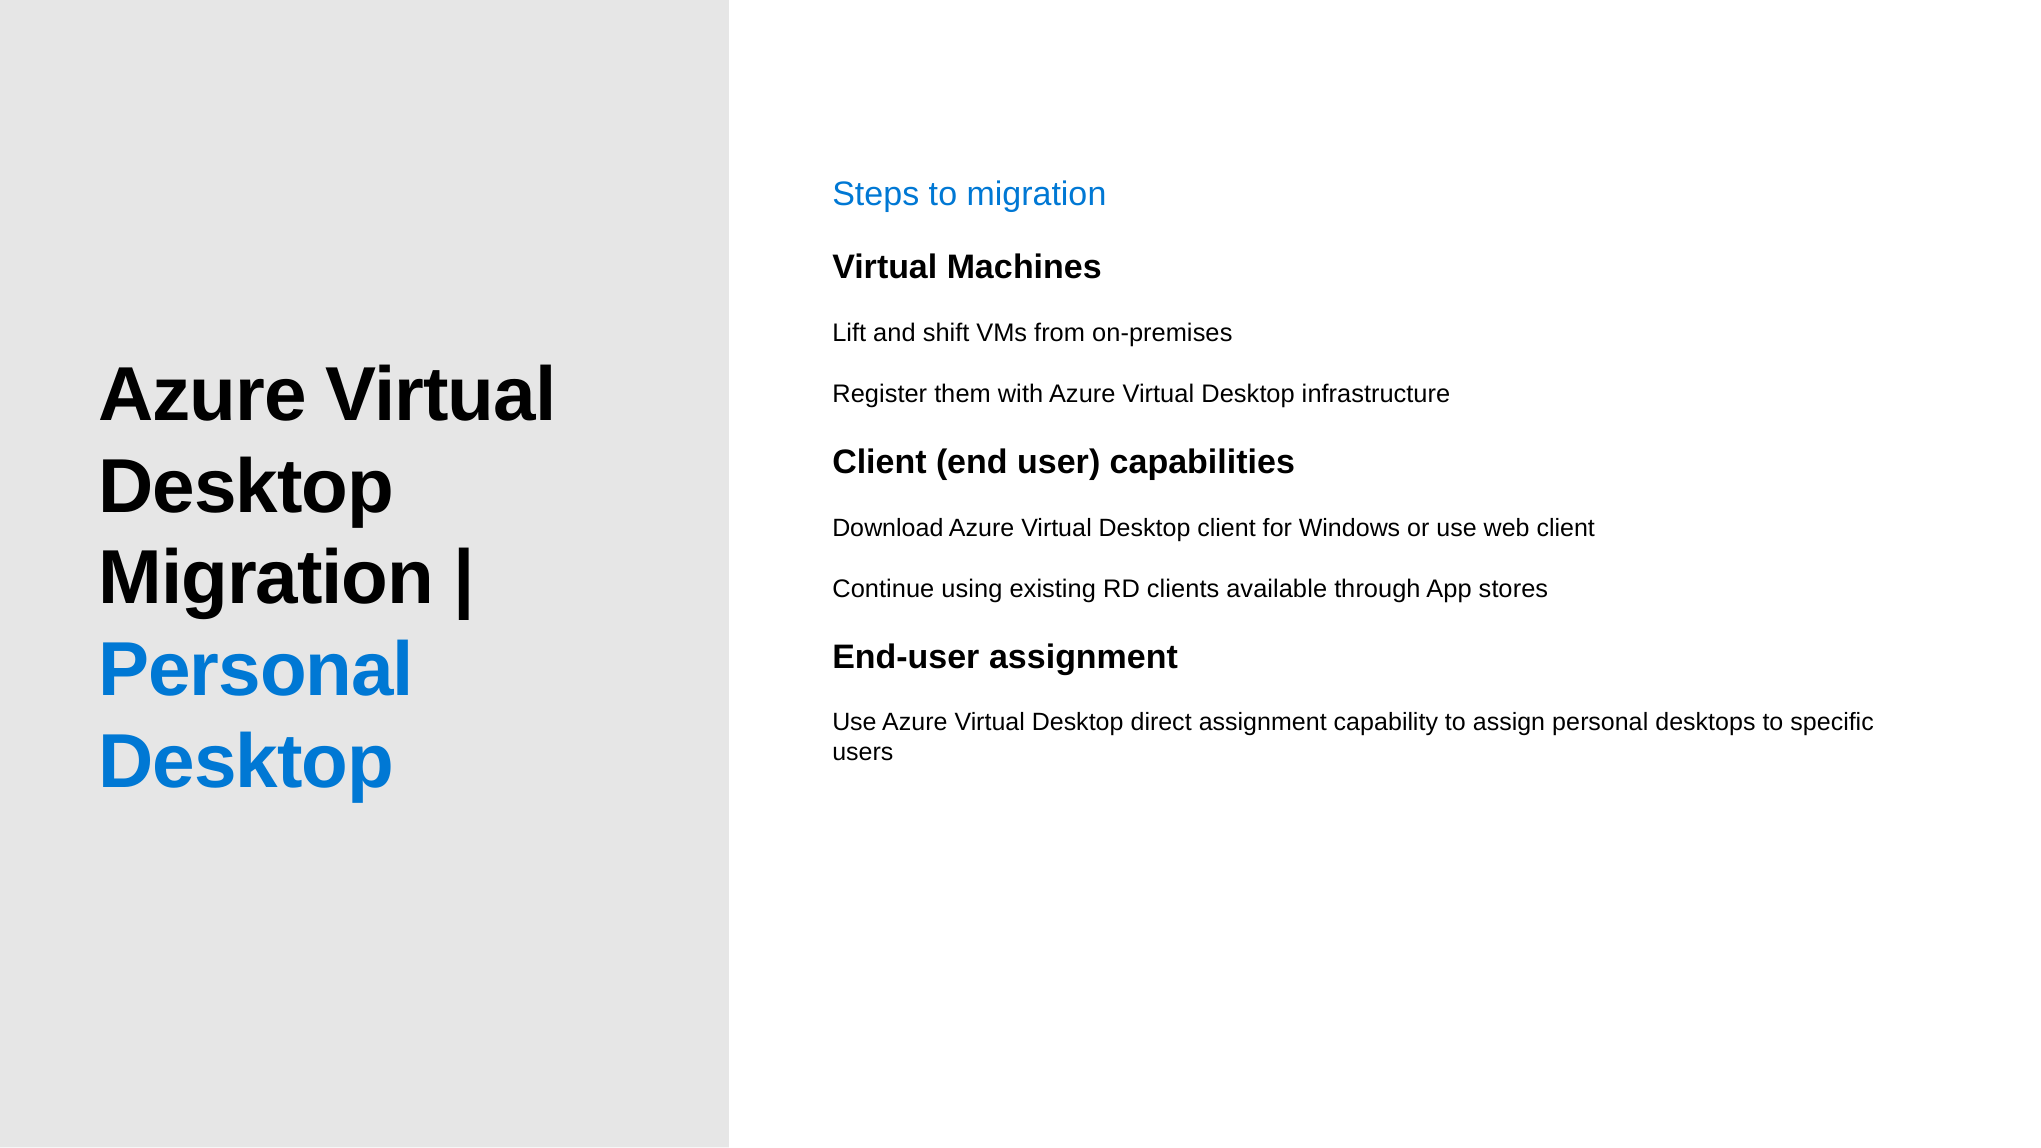

Steps to migration
Virtual Machines
Lift and shift VMs from on-premises
Register them with Azure Virtual Desktop infrastructure
Client (end user) capabilities
Download Azure Virtual Desktop client for Windows or use web client
Continue using existing RD clients available through App stores
End-user assignment
Use Azure Virtual Desktop direct assignment capability to assign personal desktops to specific users
# Azure Virtual Desktop Migration | Personal Desktop